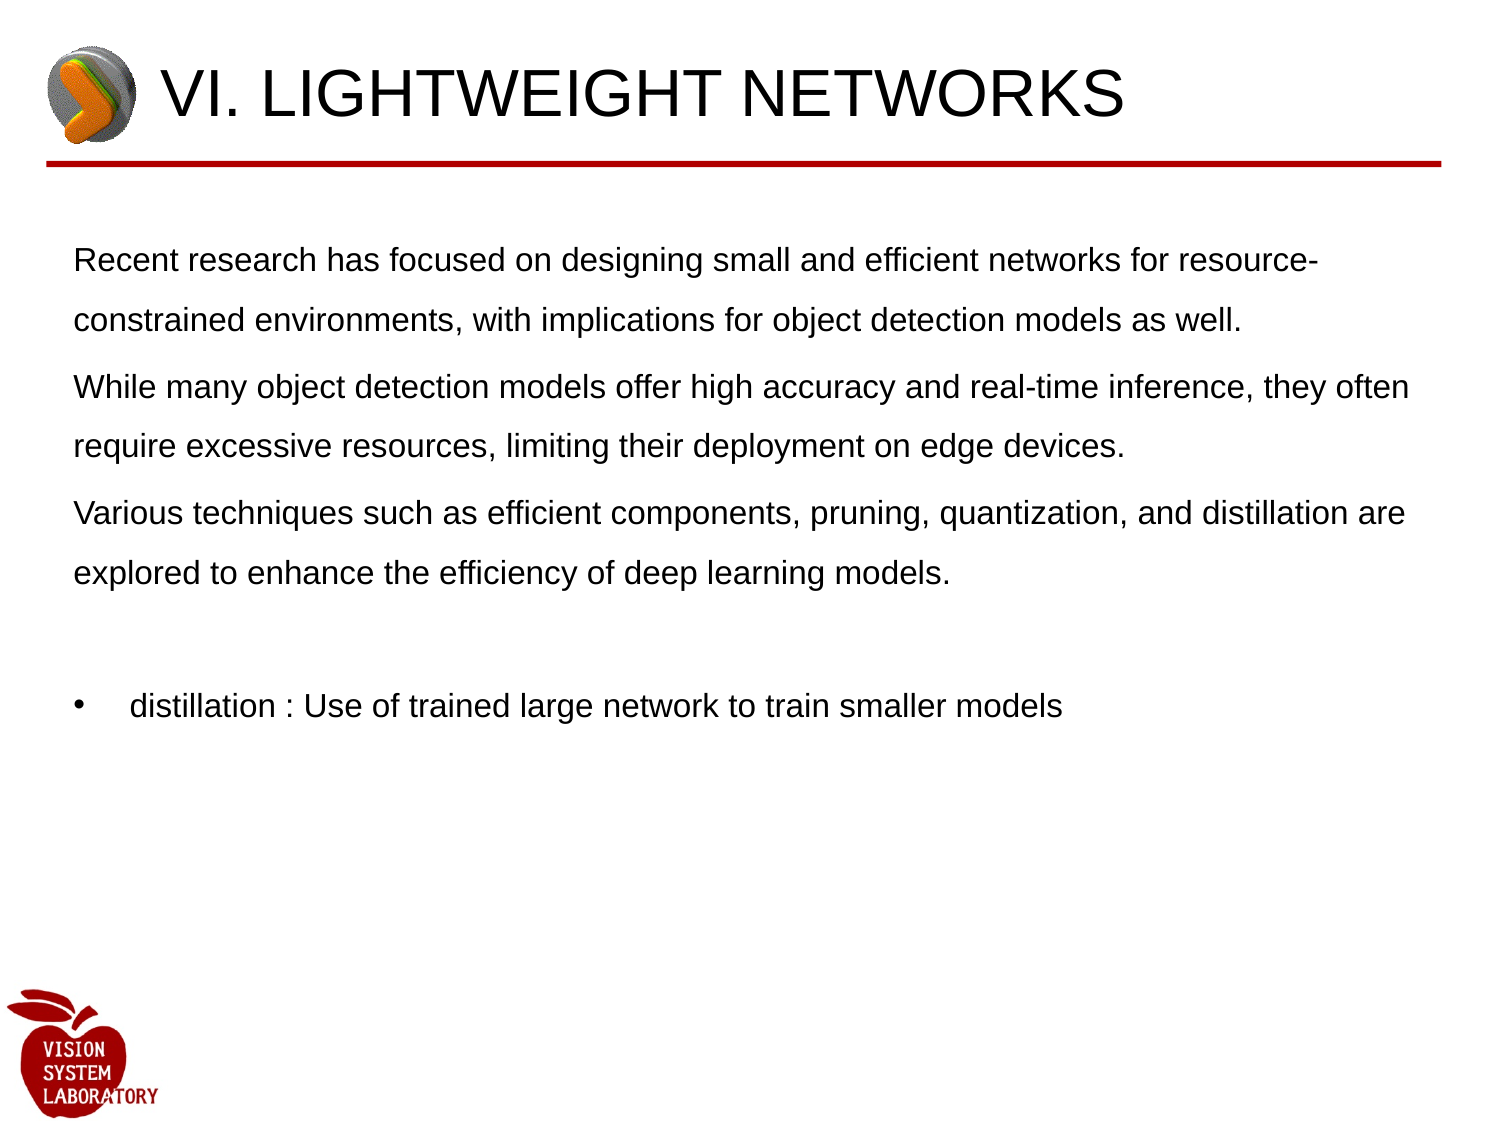

# VI. LIGHTWEIGHT NETWORKS
Recent research has focused on designing small and efficient networks for resource-constrained environments, with implications for object detection models as well.
While many object detection models offer high accuracy and real-time inference, they often require excessive resources, limiting their deployment on edge devices.
Various techniques such as efficient components, pruning, quantization, and distillation are explored to enhance the efficiency of deep learning models.

distillation : Use of trained large network to train smaller models